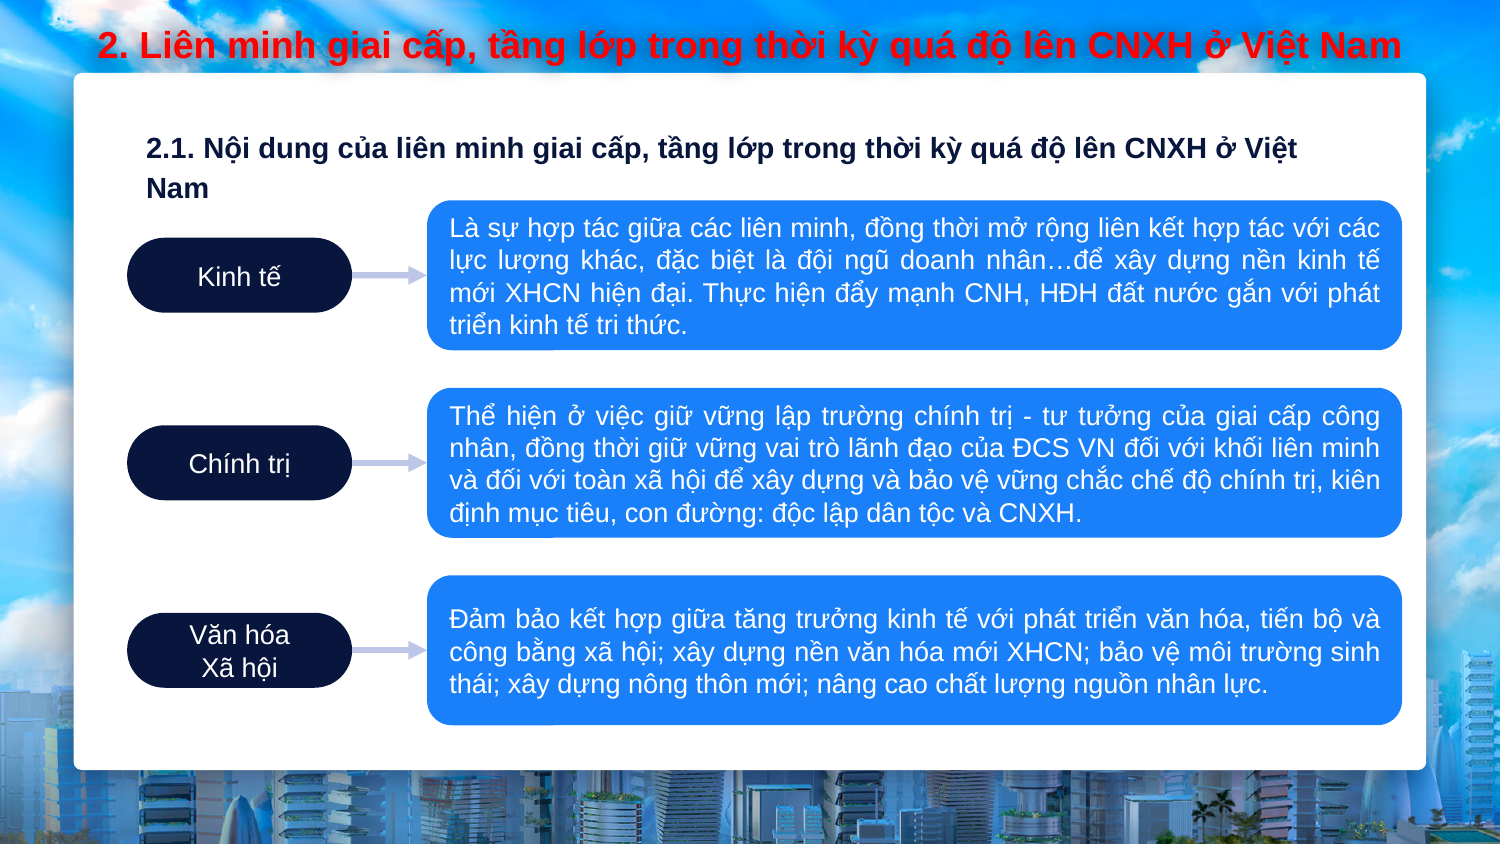

2. Liên minh giai cấp, tầng lớp trong thời kỳ quá độ lên CNXH ở Việt Nam
2.1. Nội dung của liên minh giai cấp, tầng lớp trong thời kỳ quá độ lên CNXH ở Việt Nam
Là sự hợp tác giữa các liên minh, đồng thời mở rộng liên kết hợp tác với các lực lượng khác, đặc biệt là đội ngũ doanh nhân…để xây dựng nền kinh tế mới XHCN hiện đại. Thực hiện đẩy mạnh CNH, HĐH đất nước gắn với phát triển kinh tế tri thức.
Kinh tế
Thể hiện ở việc giữ vững lập trường chính trị - tư tưởng của giai cấp công nhân, đồng thời giữ vững vai trò lãnh đạo của ĐCS VN đối với khối liên minh và đối với toàn xã hội để xây dựng và bảo vệ vững chắc chế độ chính trị, kiên định mục tiêu, con đường: độc lập dân tộc và CNXH.
Chính trị
Đảm bảo kết hợp giữa tăng trưởng kinh tế với phát triển văn hóa, tiến bộ và công bằng xã hội; xây dựng nền văn hóa mới XHCN; bảo vệ môi trường sinh thái; xây dựng nông thôn mới; nâng cao chất lượng nguồn nhân lực.
Văn hóa
Xã hội